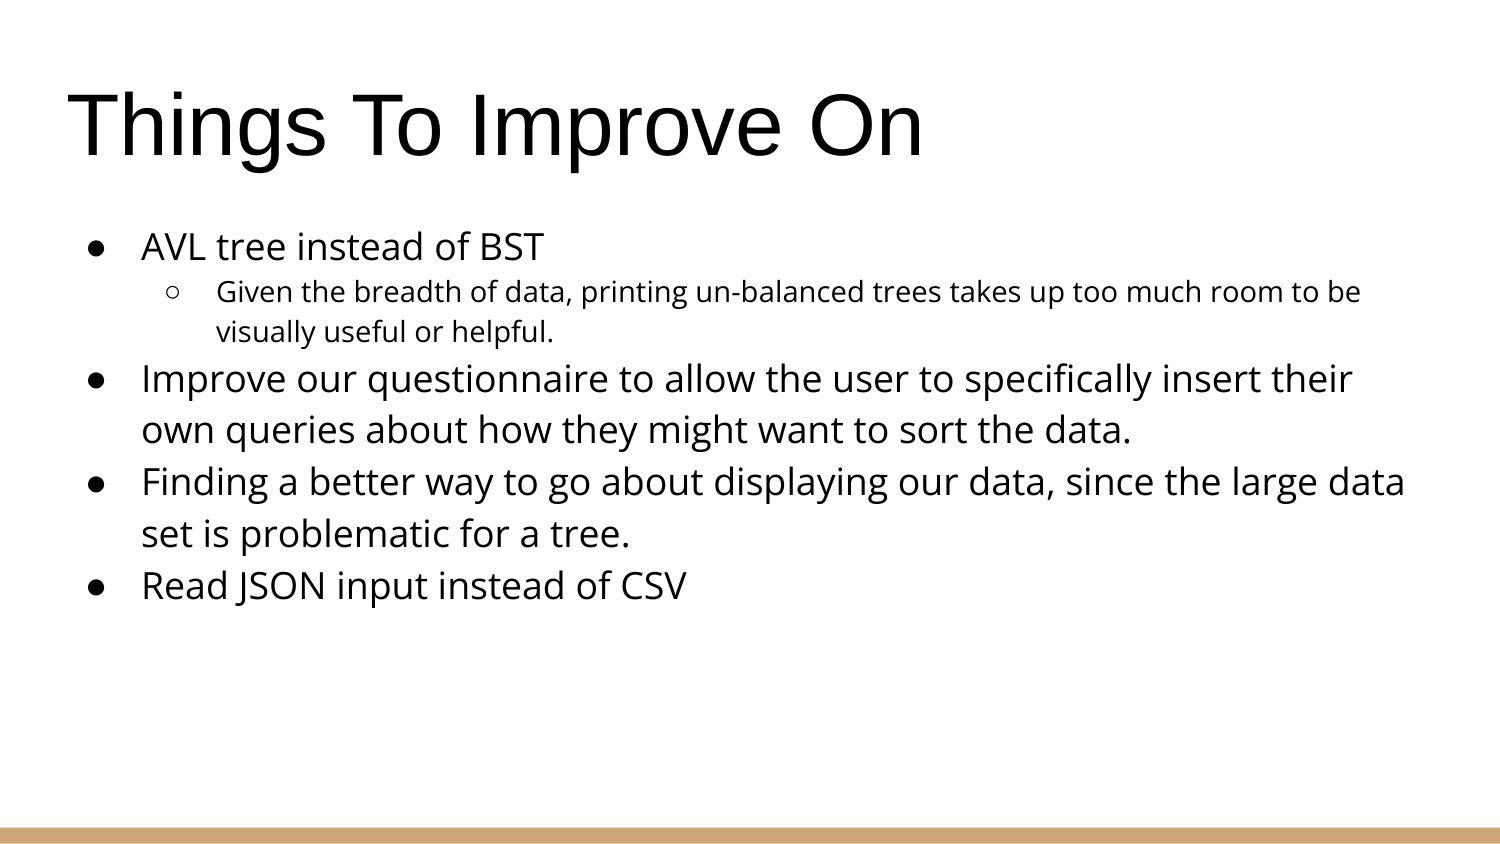

# Things To Improve On
AVL tree instead of BST
Given the breadth of data, printing un-balanced trees takes up too much room to be visually useful or helpful.
Improve our questionnaire to allow the user to specifically insert their own queries about how they might want to sort the data.
Finding a better way to go about displaying our data, since the large data set is problematic for a tree.
Read JSON input instead of CSV